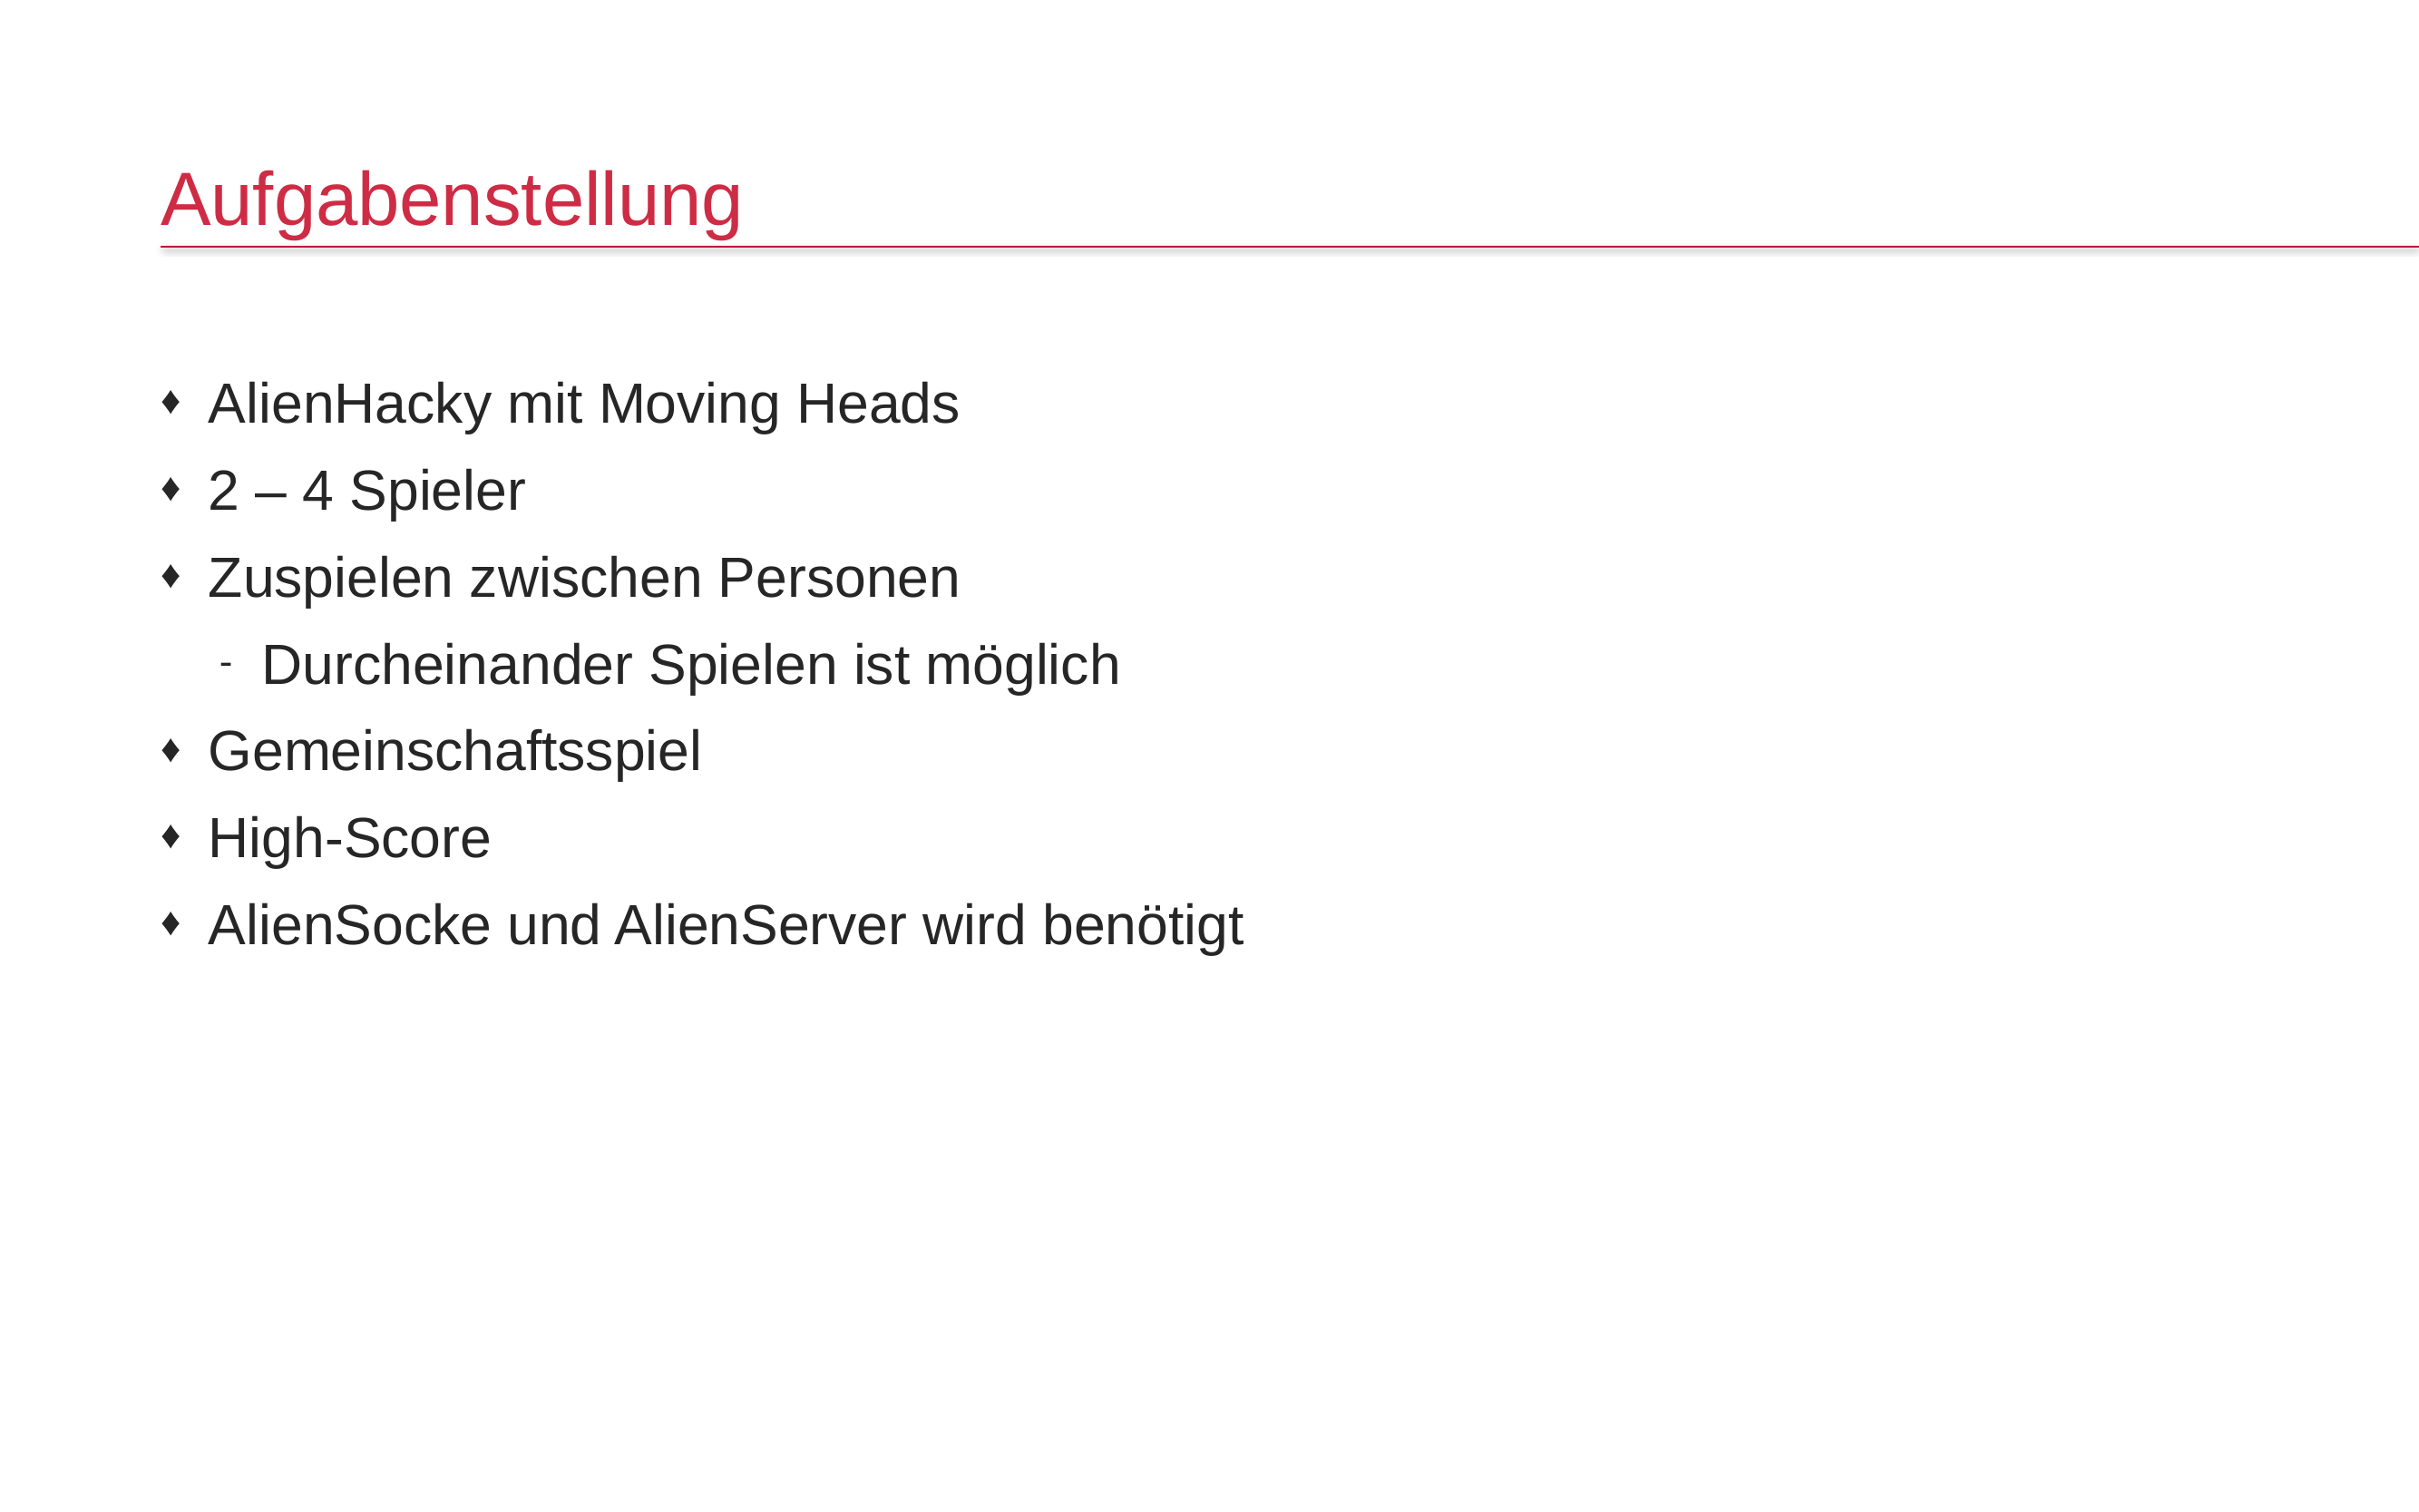

# Aufgabenstellung
AlienHacky mit Moving Heads
2 – 4 Spieler
Zuspielen zwischen Personen
Durcheinander Spielen ist möglich
Gemeinschaftsspiel
High-Score
AlienSocke und AlienServer wird benötigt